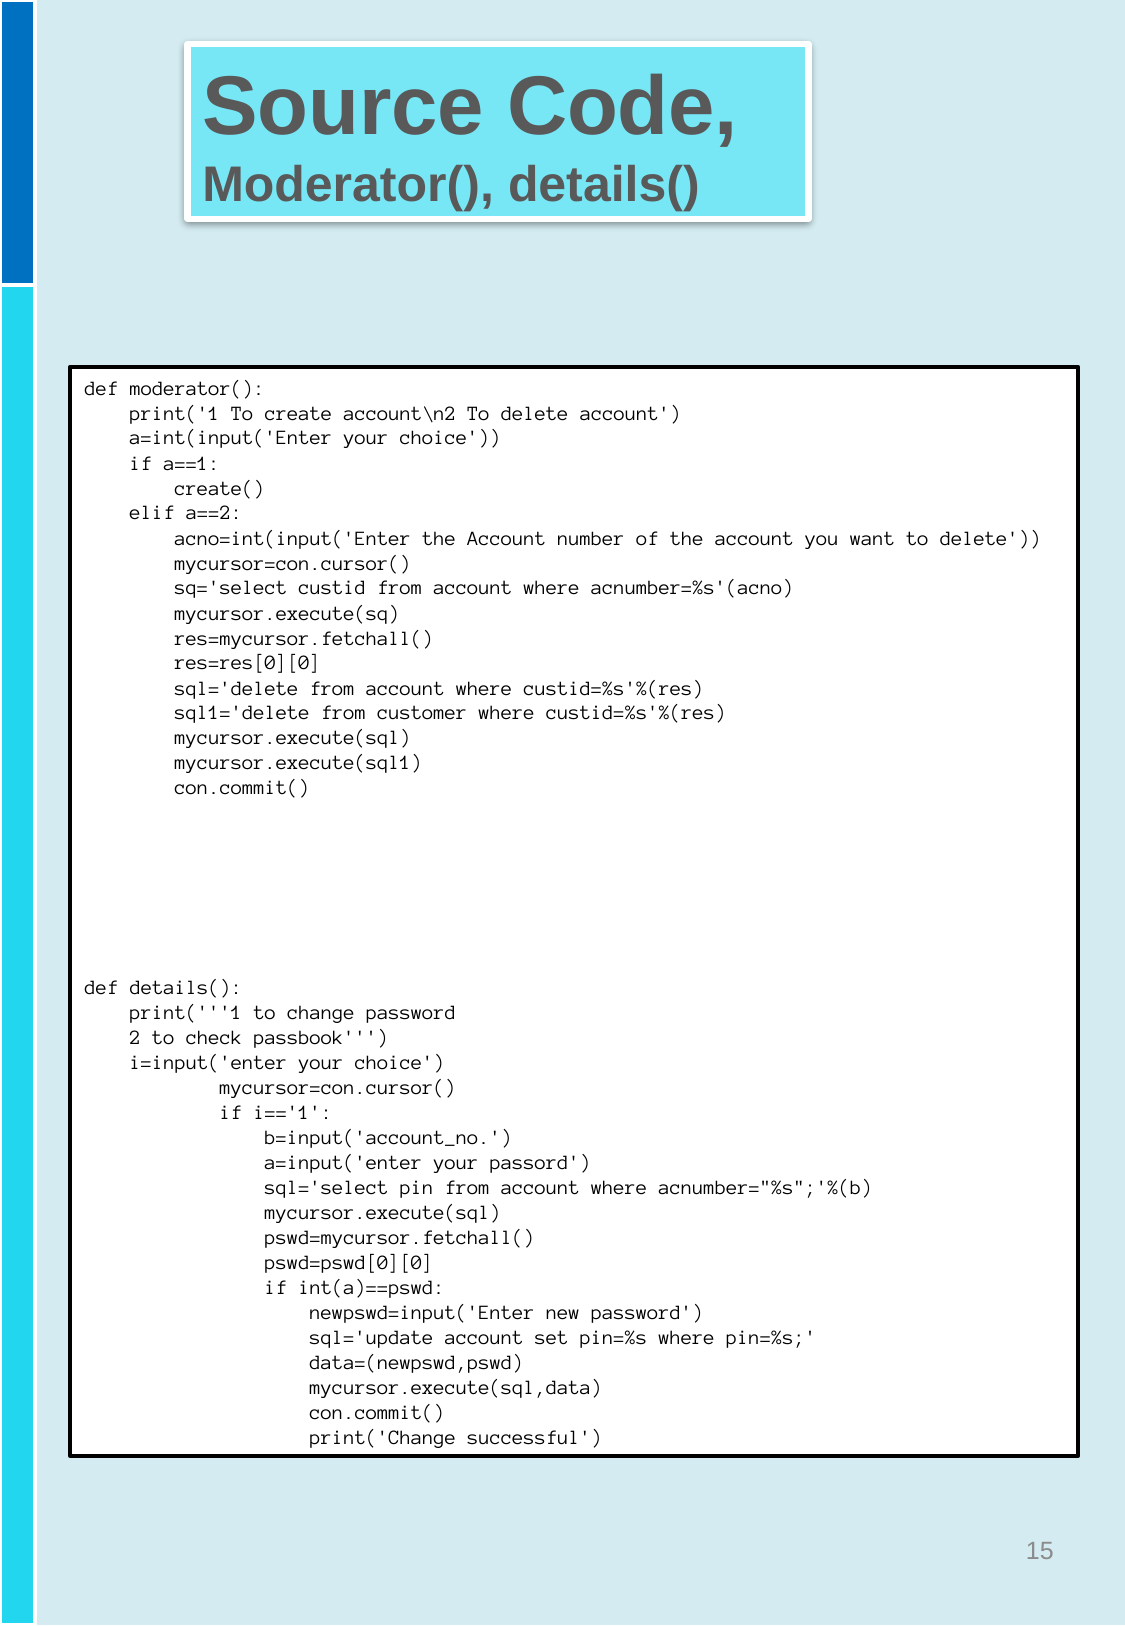

Source Code,
Moderator(), details()

def moderator():
    print('1 To create account\n2 To delete account')
    a=int(input('Enter your choice'))
    if a==1:
        create()
    elif a==2:
        acno=int(input('Enter the Account number of the account you want to delete'))
        mycursor=con.cursor()
        sq='select custid from account where acnumber=%s'(acno)
        mycursor.execute(sq)
        res=mycursor.fetchall()
        res=res[0][0]
        sql='delete from account where custid=%s'%(res)
        sql1='delete from customer where custid=%s'%(res)
        mycursor.execute(sql)
        mycursor.execute(sql1)
        con.commit()

def details():
    print('''1 to change password
    2 to check passbook''')
    i=input('enter your choice')
            mycursor=con.cursor()
            if i=='1':
                b=input('account_no.')
                a=input('enter your passord')
                sql='select pin from account where acnumber="%s";'%(b)
                mycursor.execute(sql)
                pswd=mycursor.fetchall()
                pswd=pswd[0][0]
                if int(a)==pswd:
                    newpswd=input('Enter new password')
                    sql='update account set pin=%s where pin=%s;'
                    data=(newpswd,pswd)
                    mycursor.execute(sql,data)
                    con.commit()
                    print('Change successful')
15